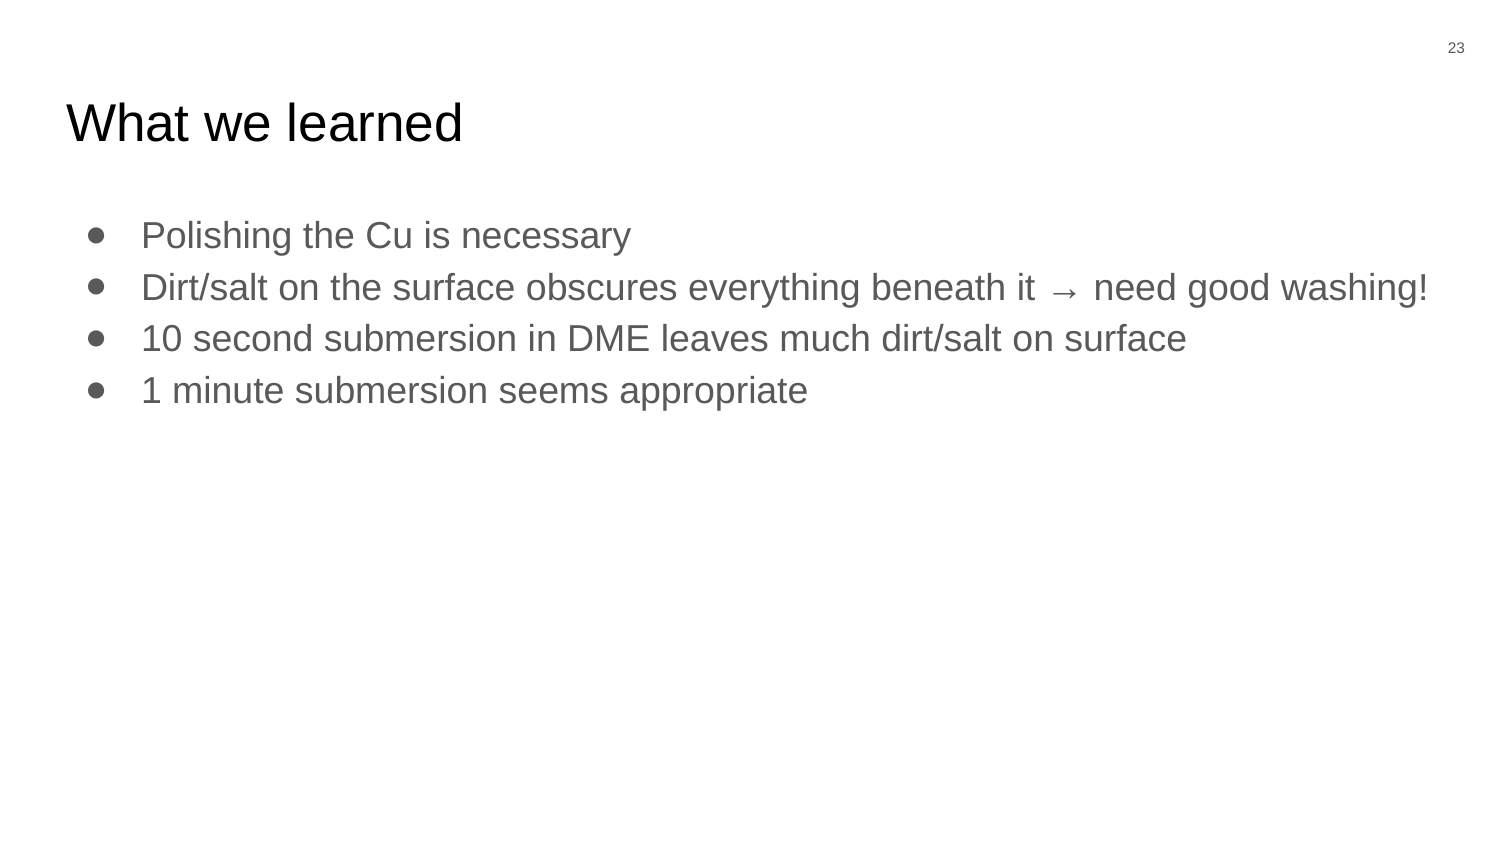

23
# What we learned
Polishing the Cu is necessary
Dirt/salt on the surface obscures everything beneath it → need good washing!
10 second submersion in DME leaves much dirt/salt on surface
1 minute submersion seems appropriate